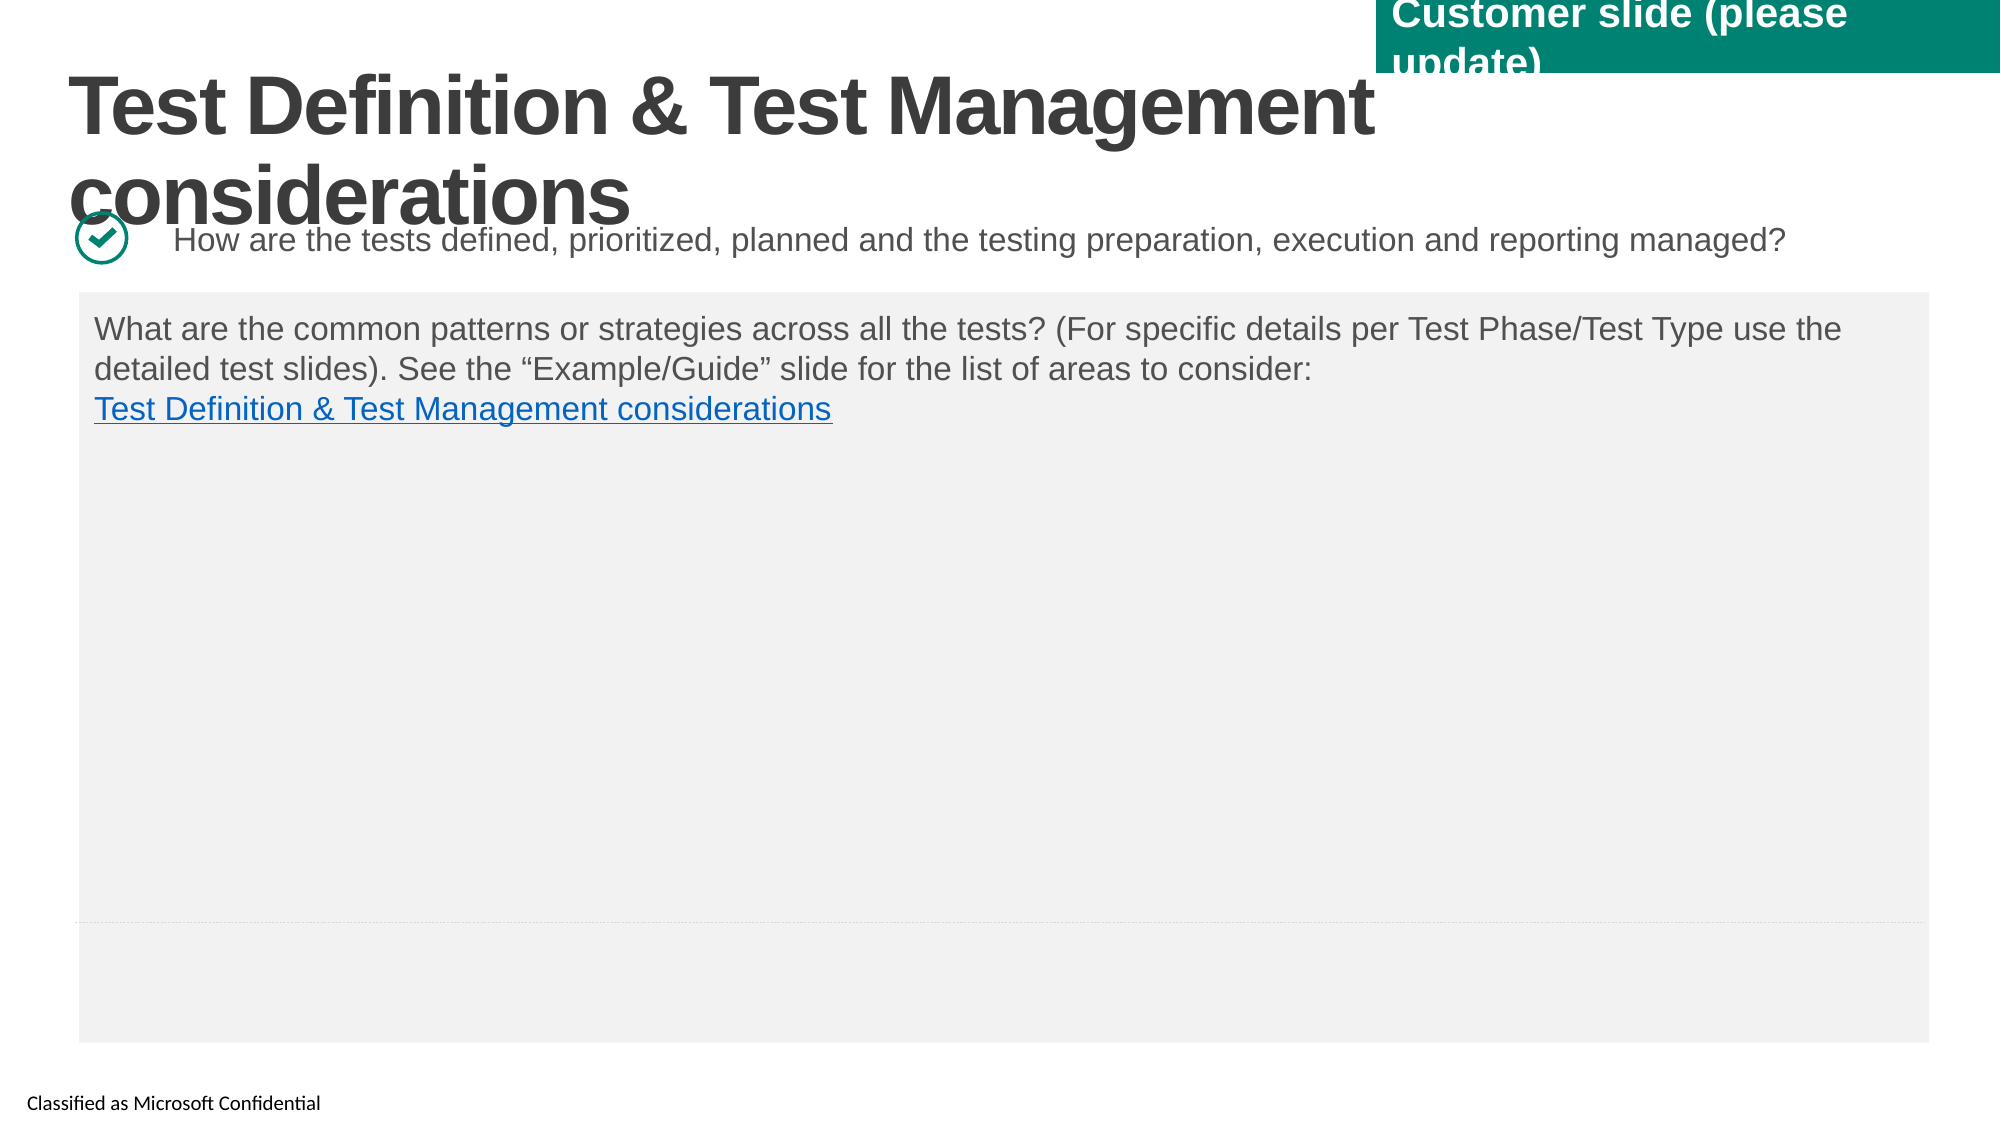

Customer slide (please update)
# Test Definition & Test Management considerations
How are the tests defined, prioritized, planned and the testing preparation, execution and reporting managed?

What are the common patterns or strategies across all the tests? (For specific details per Test Phase/Test Type use the detailed test slides). See the “Example/Guide” slide for the list of areas to consider: Test Definition & Test Management considerations